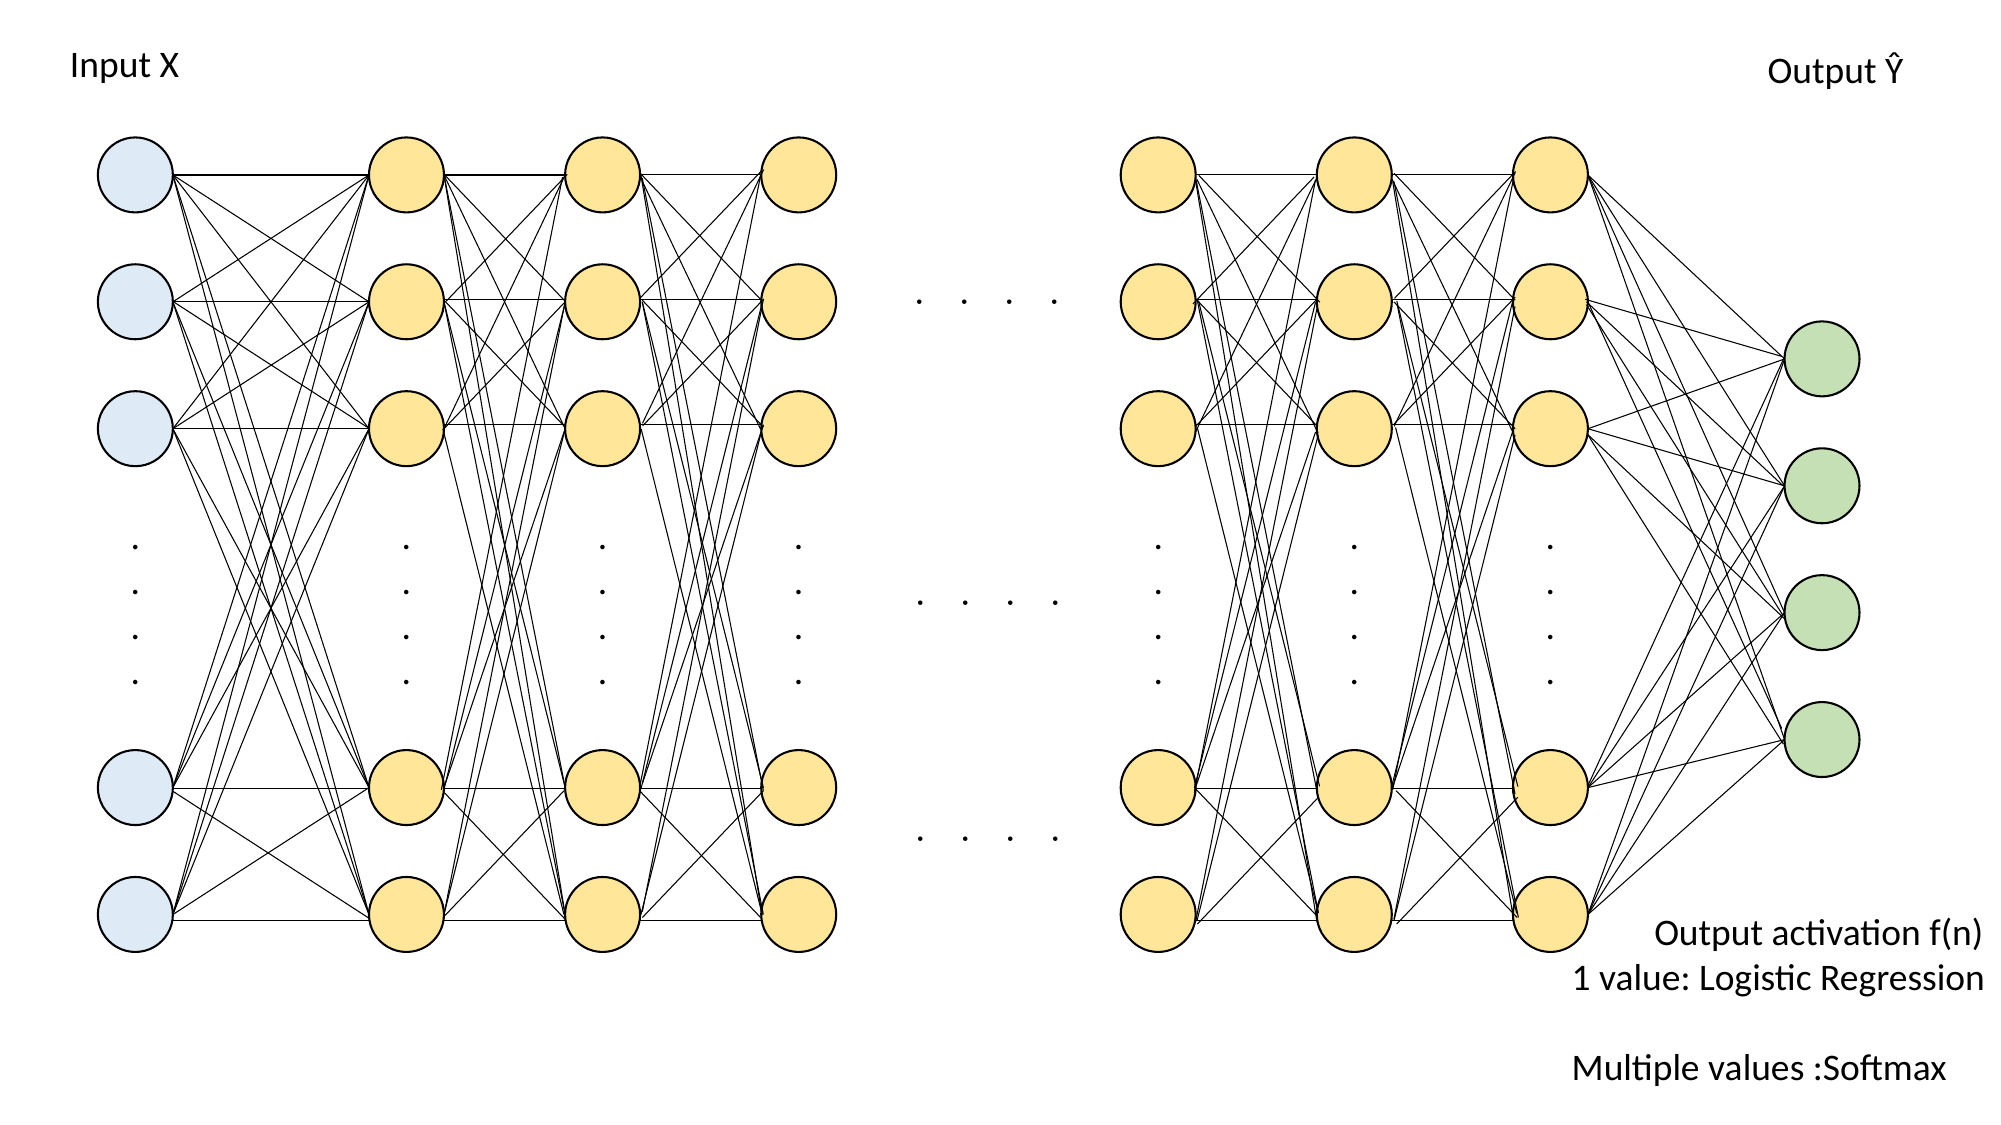

Input X
Output Ŷ

.
.
.
.

.
.
.
.
.
.
.
.
.
.
.
.
.
.
.
.
.
.
.
.
.
.
.
.
.
.
.
.
.
.
.
.

.
.
.
.

Output activation f(n)
1 value: Logistic Regression

Multiple values :Softmax